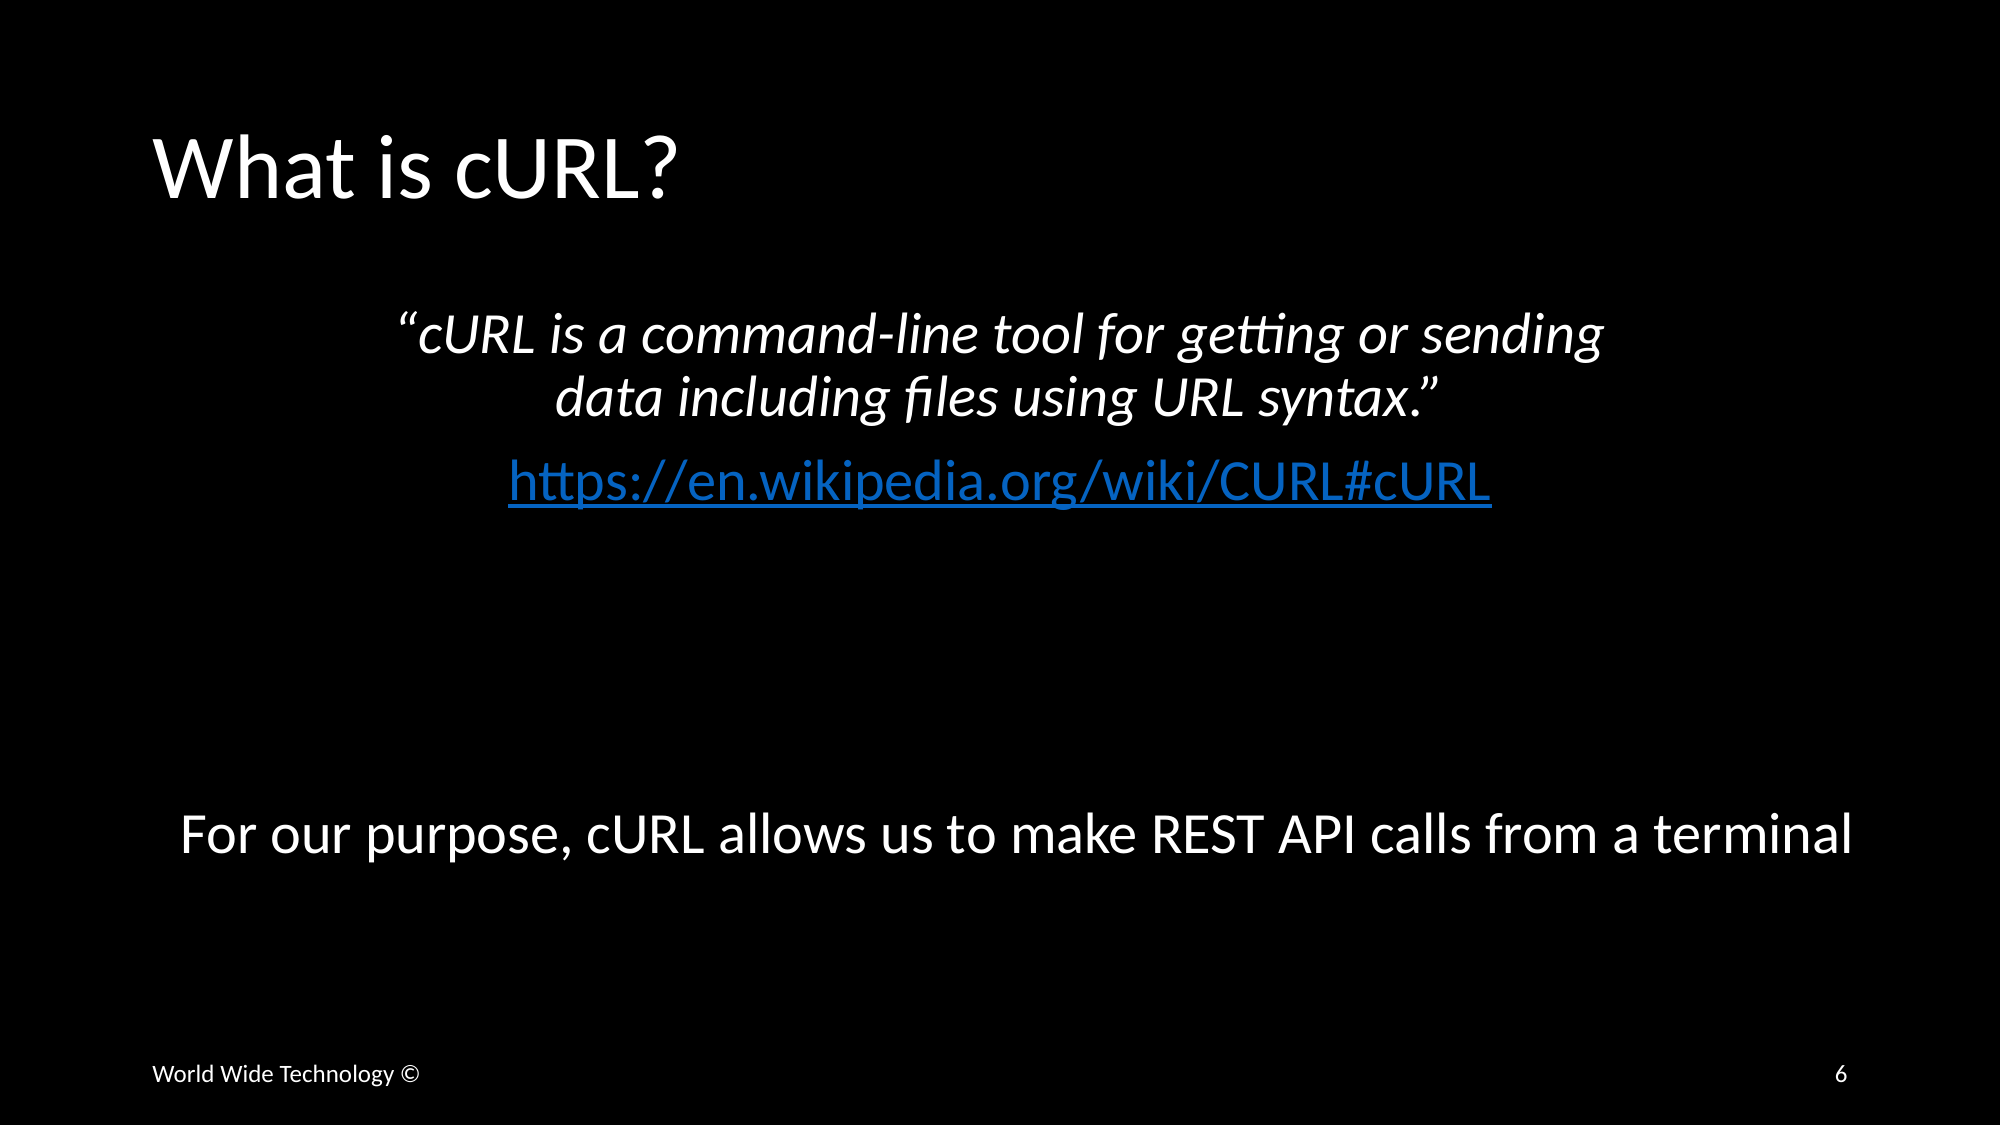

# What is cURL?
“cURL is a command-line tool for getting or sending data including files using URL syntax.”
https://en.wikipedia.org/wiki/CURL#cURL

For our purpose, cURL allows us to make REST API calls from a terminal
World Wide Technology ©
6